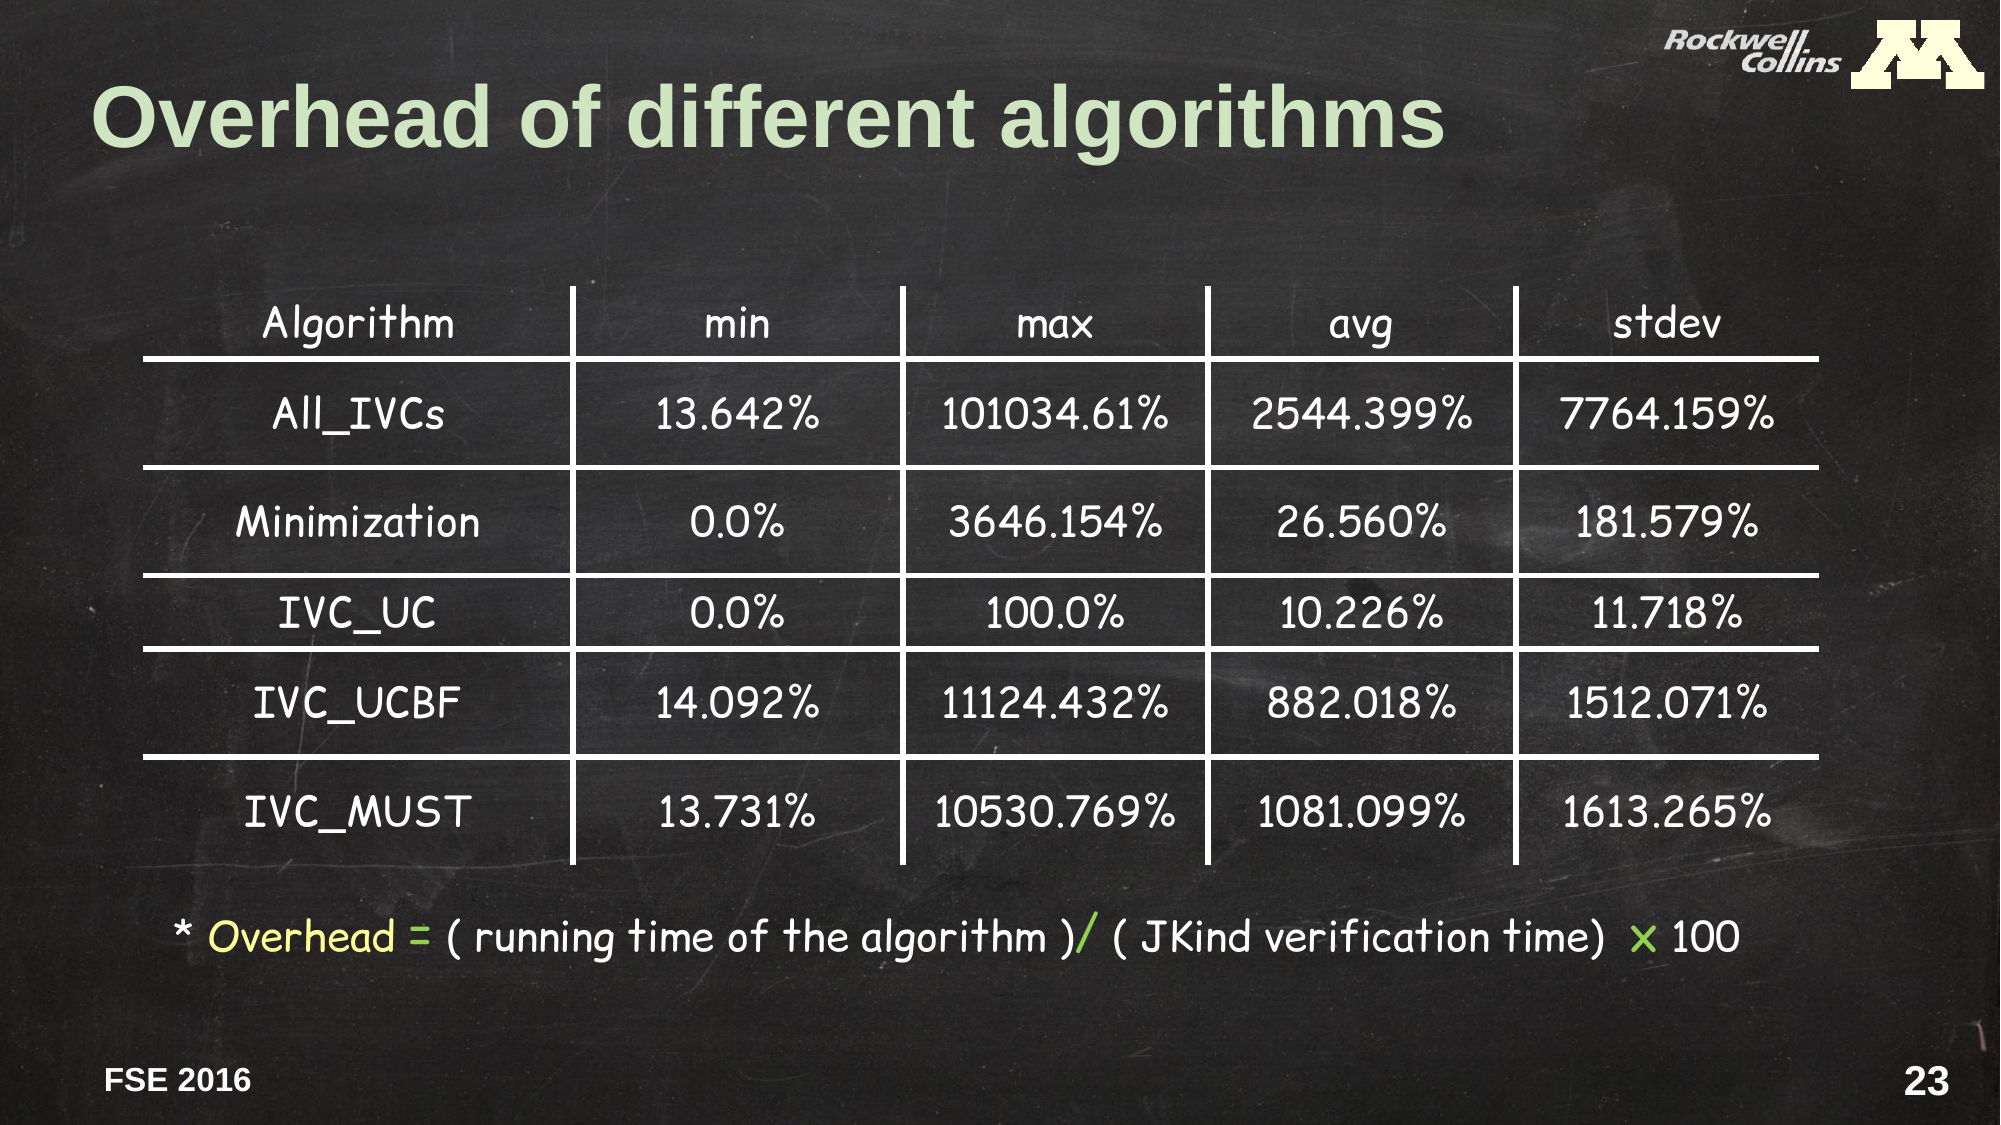

# Overhead of different algorithms
| Algorithm | min | max | avg | stdev |
| --- | --- | --- | --- | --- |
| All\_IVCs | 13.642% | 101034.61% | 2544.399% | 7764.159% |
| Minimization | 0.0% | 3646.154% | 26.560% | 181.579% |
| IVC\_UC | 0.0% | 100.0% | 10.226% | 11.718% |
| IVC\_UCBF | 14.092% | 11124.432% | 882.018% | 1512.071% |
| IVC\_MUST | 13.731% | 10530.769% | 1081.099% | 1613.265% |
* Overhead = ( running time of the algorithm )/ ( JKind verification time)  x 100
FSE 2016
23